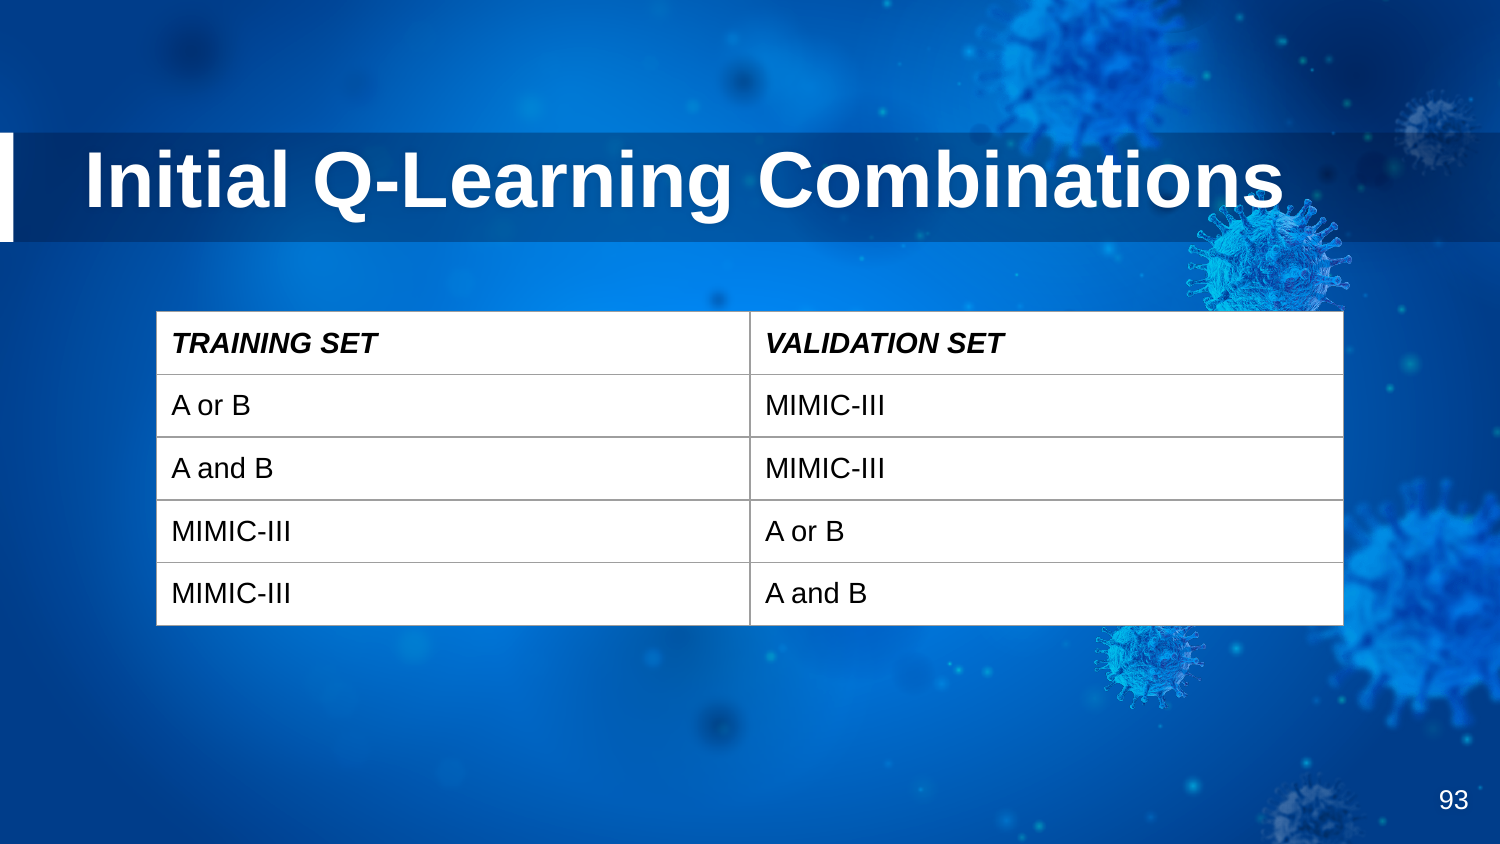

# Initial Q-Learning Combinations
| TRAINING SET | VALIDATION SET |
| --- | --- |
| A or B | MIMIC-III |
| A and B | MIMIC-III |
| MIMIC-III | A or B |
| MIMIC-III | A and B |
93